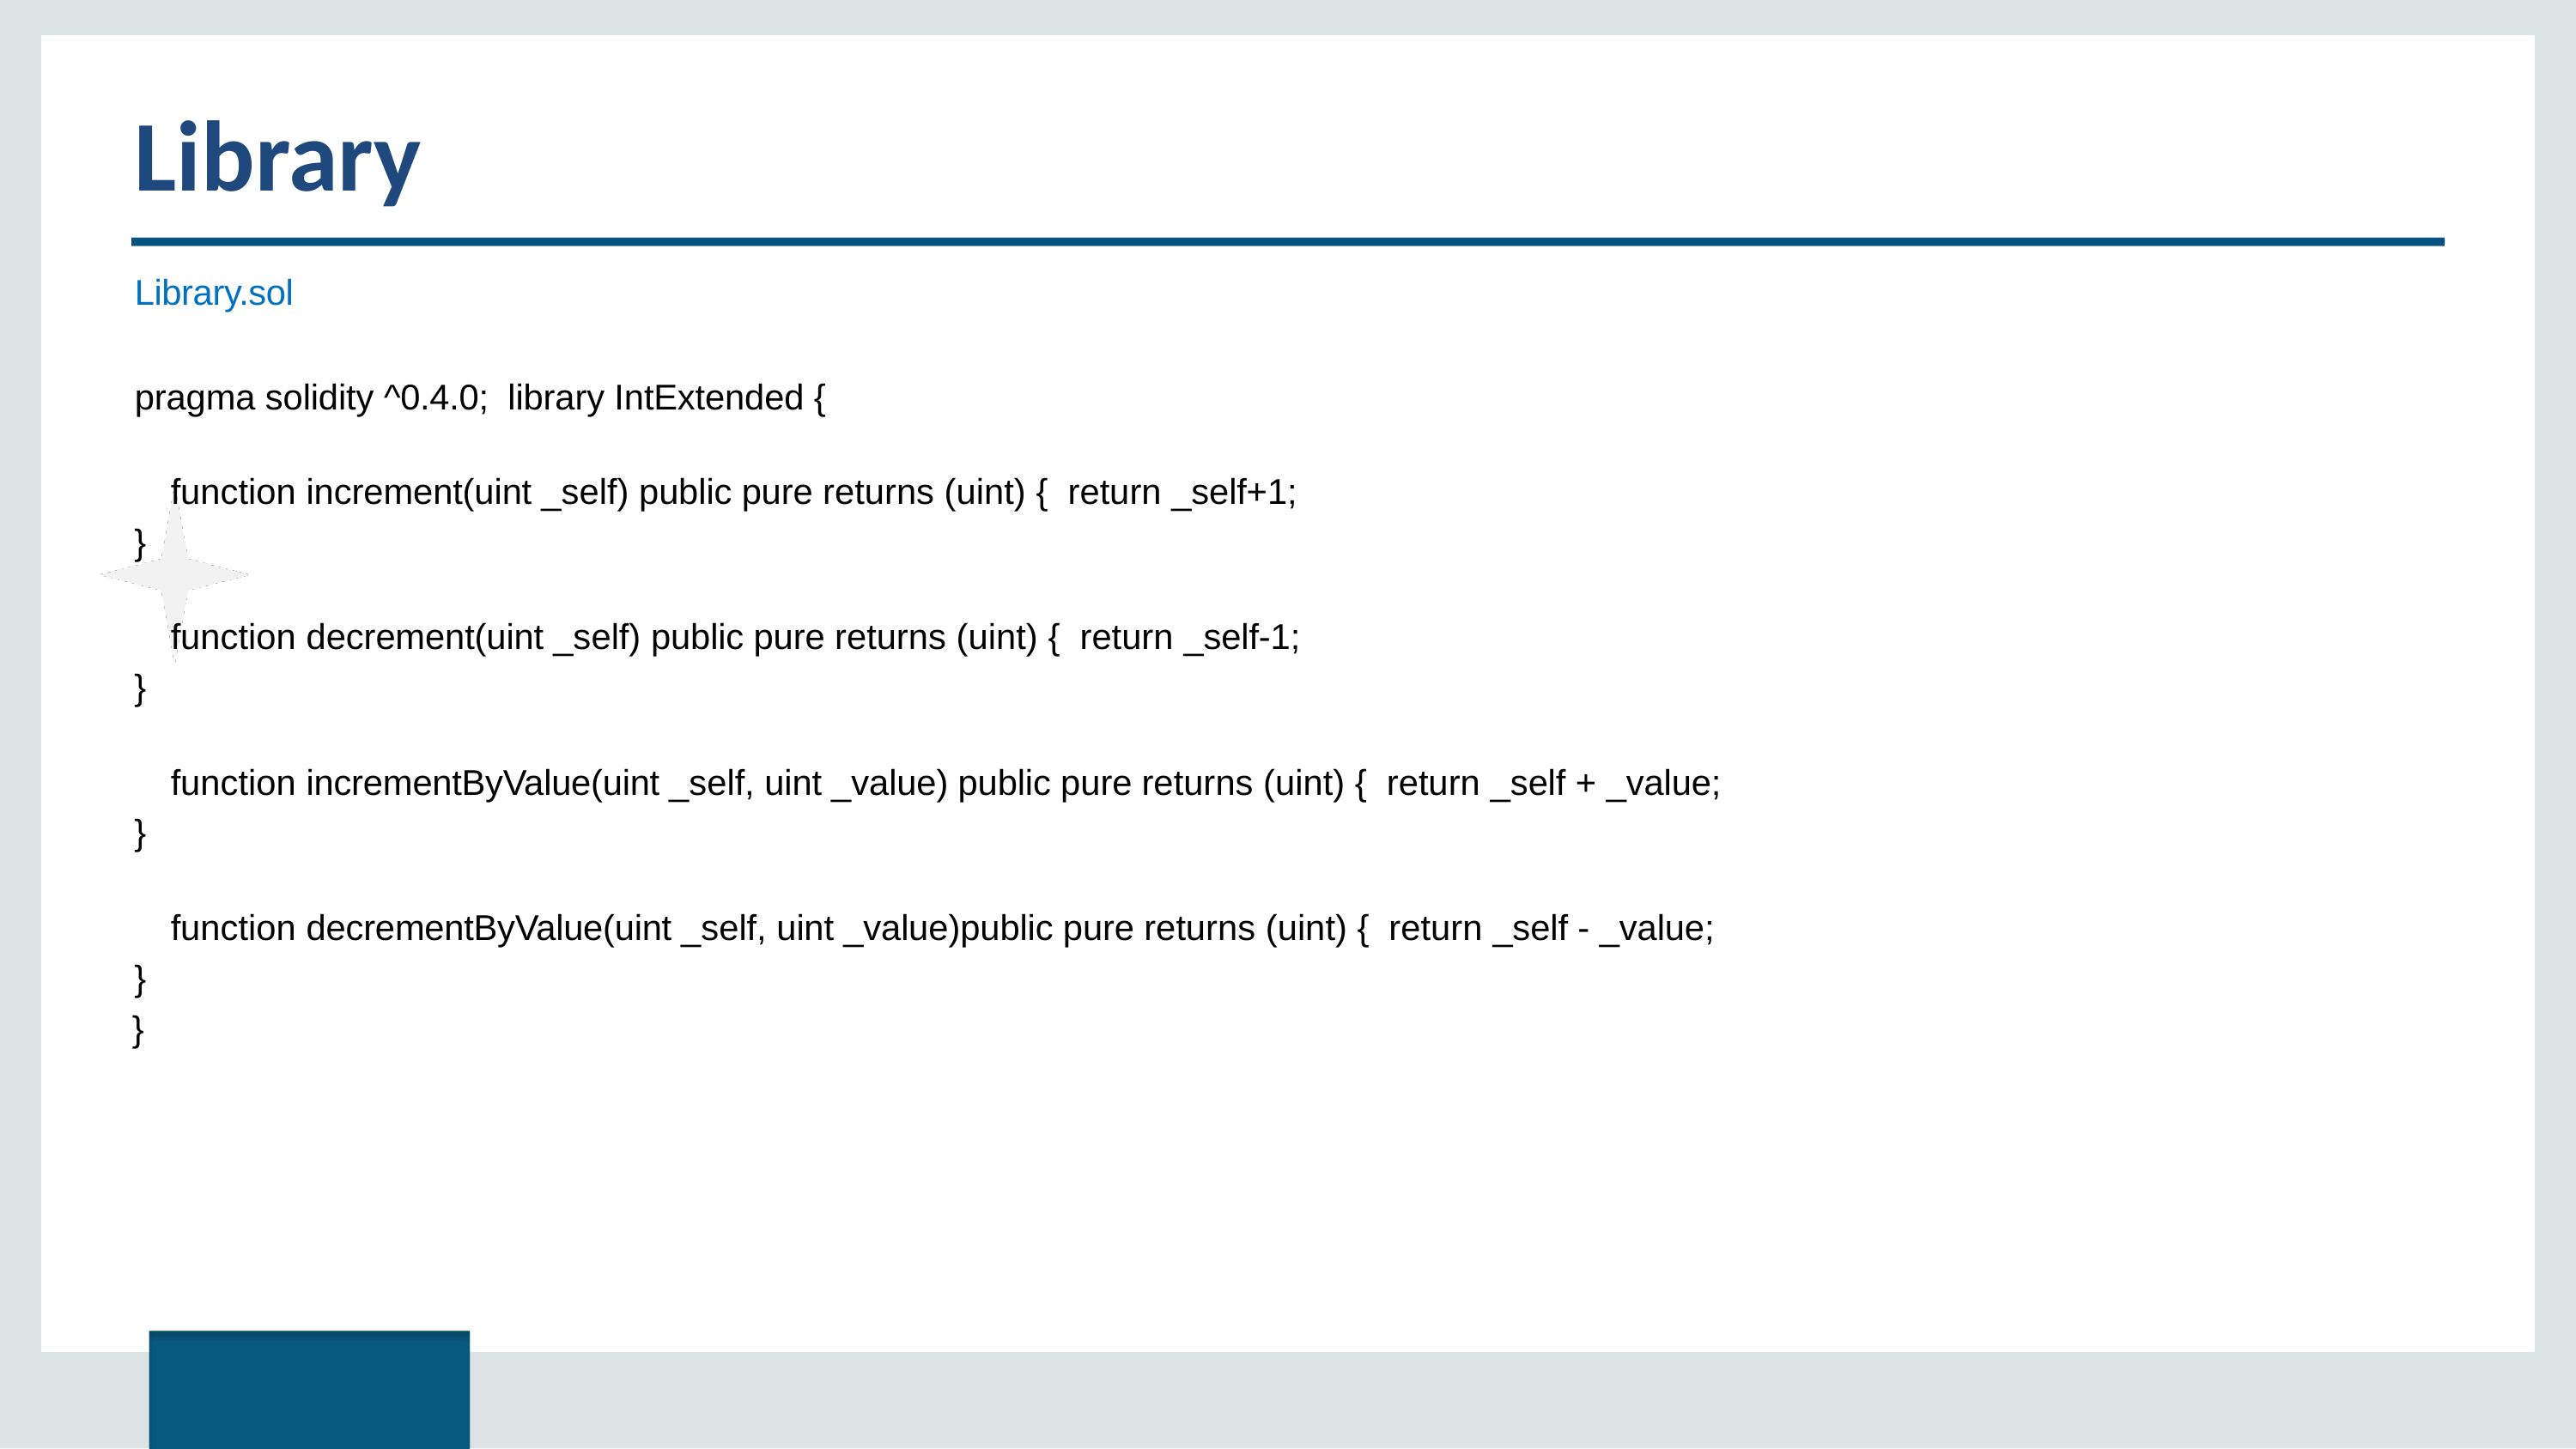

# Library

Library.sol
pragma solidity ^0.4.0;  library IntExtended {

function increment(uint _self) public pure returns (uint) {  return _self+1;
}

function decrement(uint _self) public pure returns (uint) {  return _self-1;
}

function incrementByValue(uint _self, uint _value) public pure returns (uint) {  return _self + _value;
}

function decrementByValue(uint _self, uint _value)public pure returns (uint) {  return _self - _value;
}
}